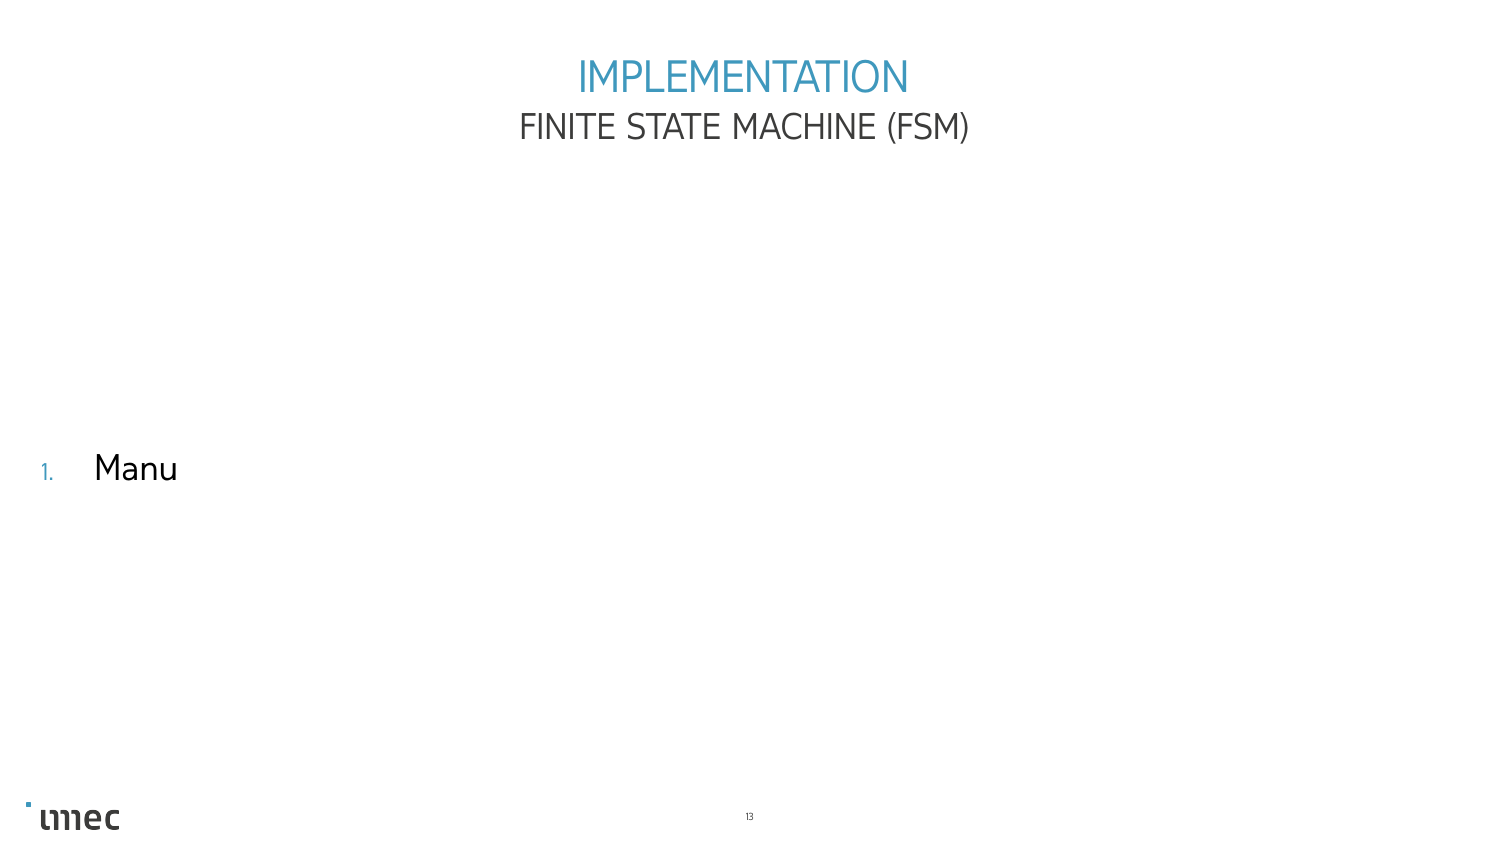

# Implementation
Finite State Machine (FSM)
Manu
13